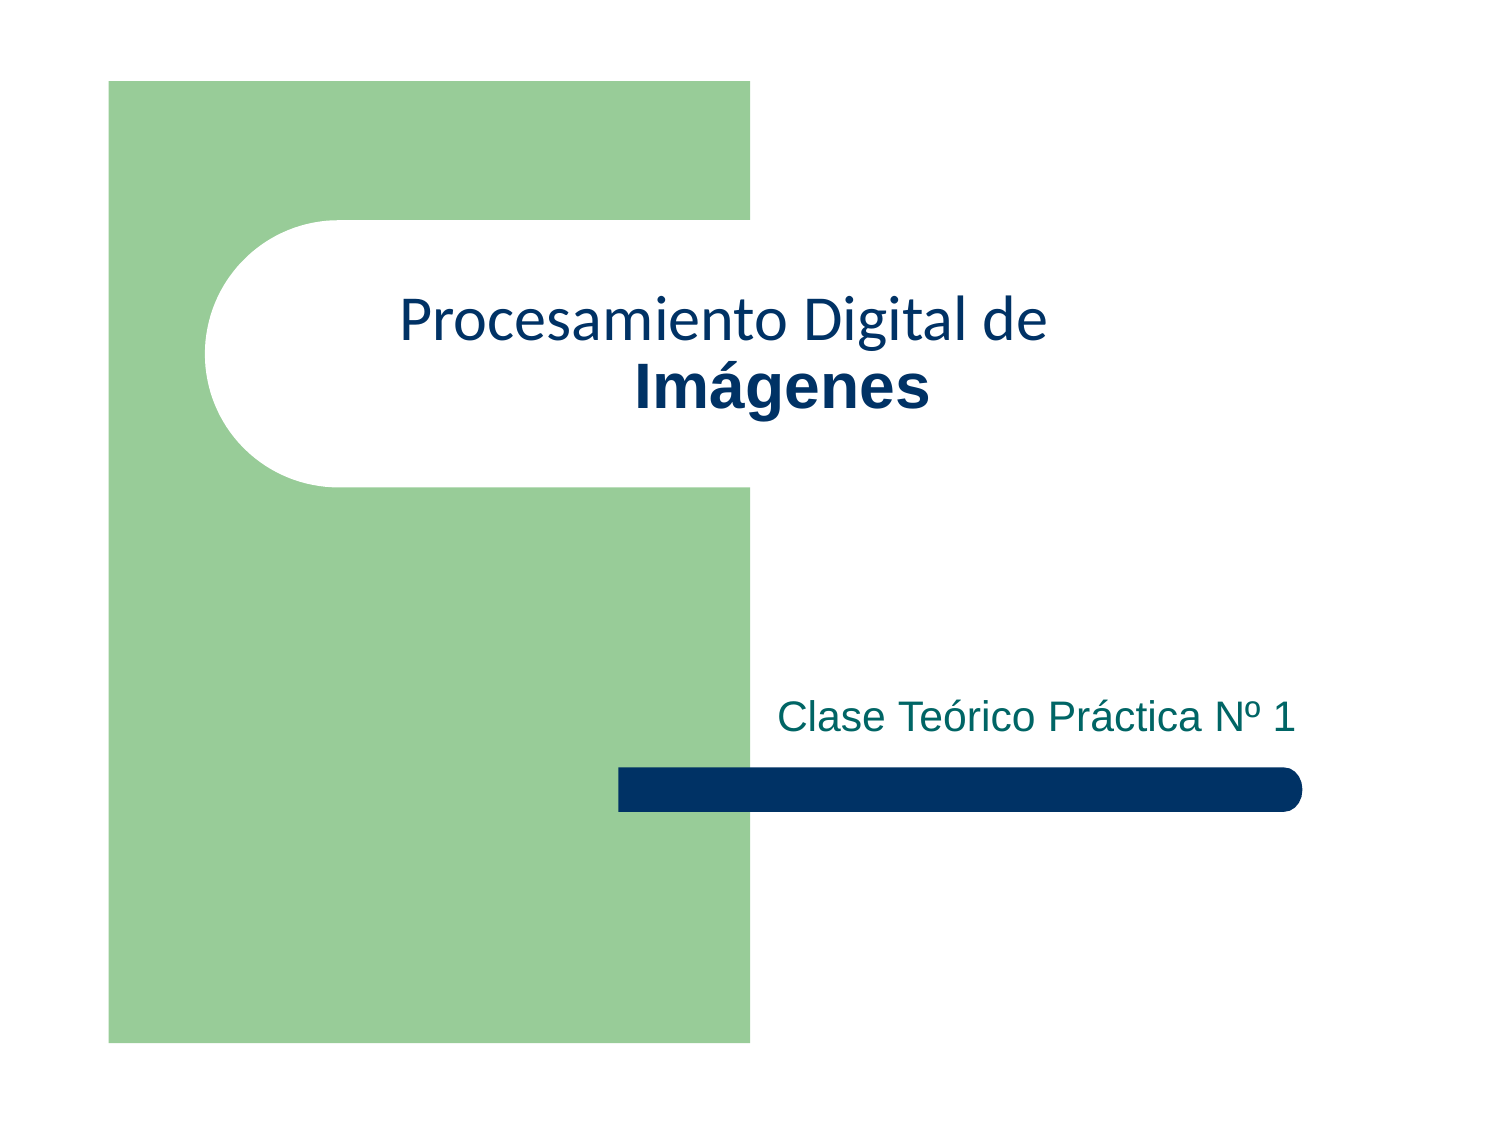

# Procesamiento Digital de
Imágenes
Clase Teórico Práctica Nº 1